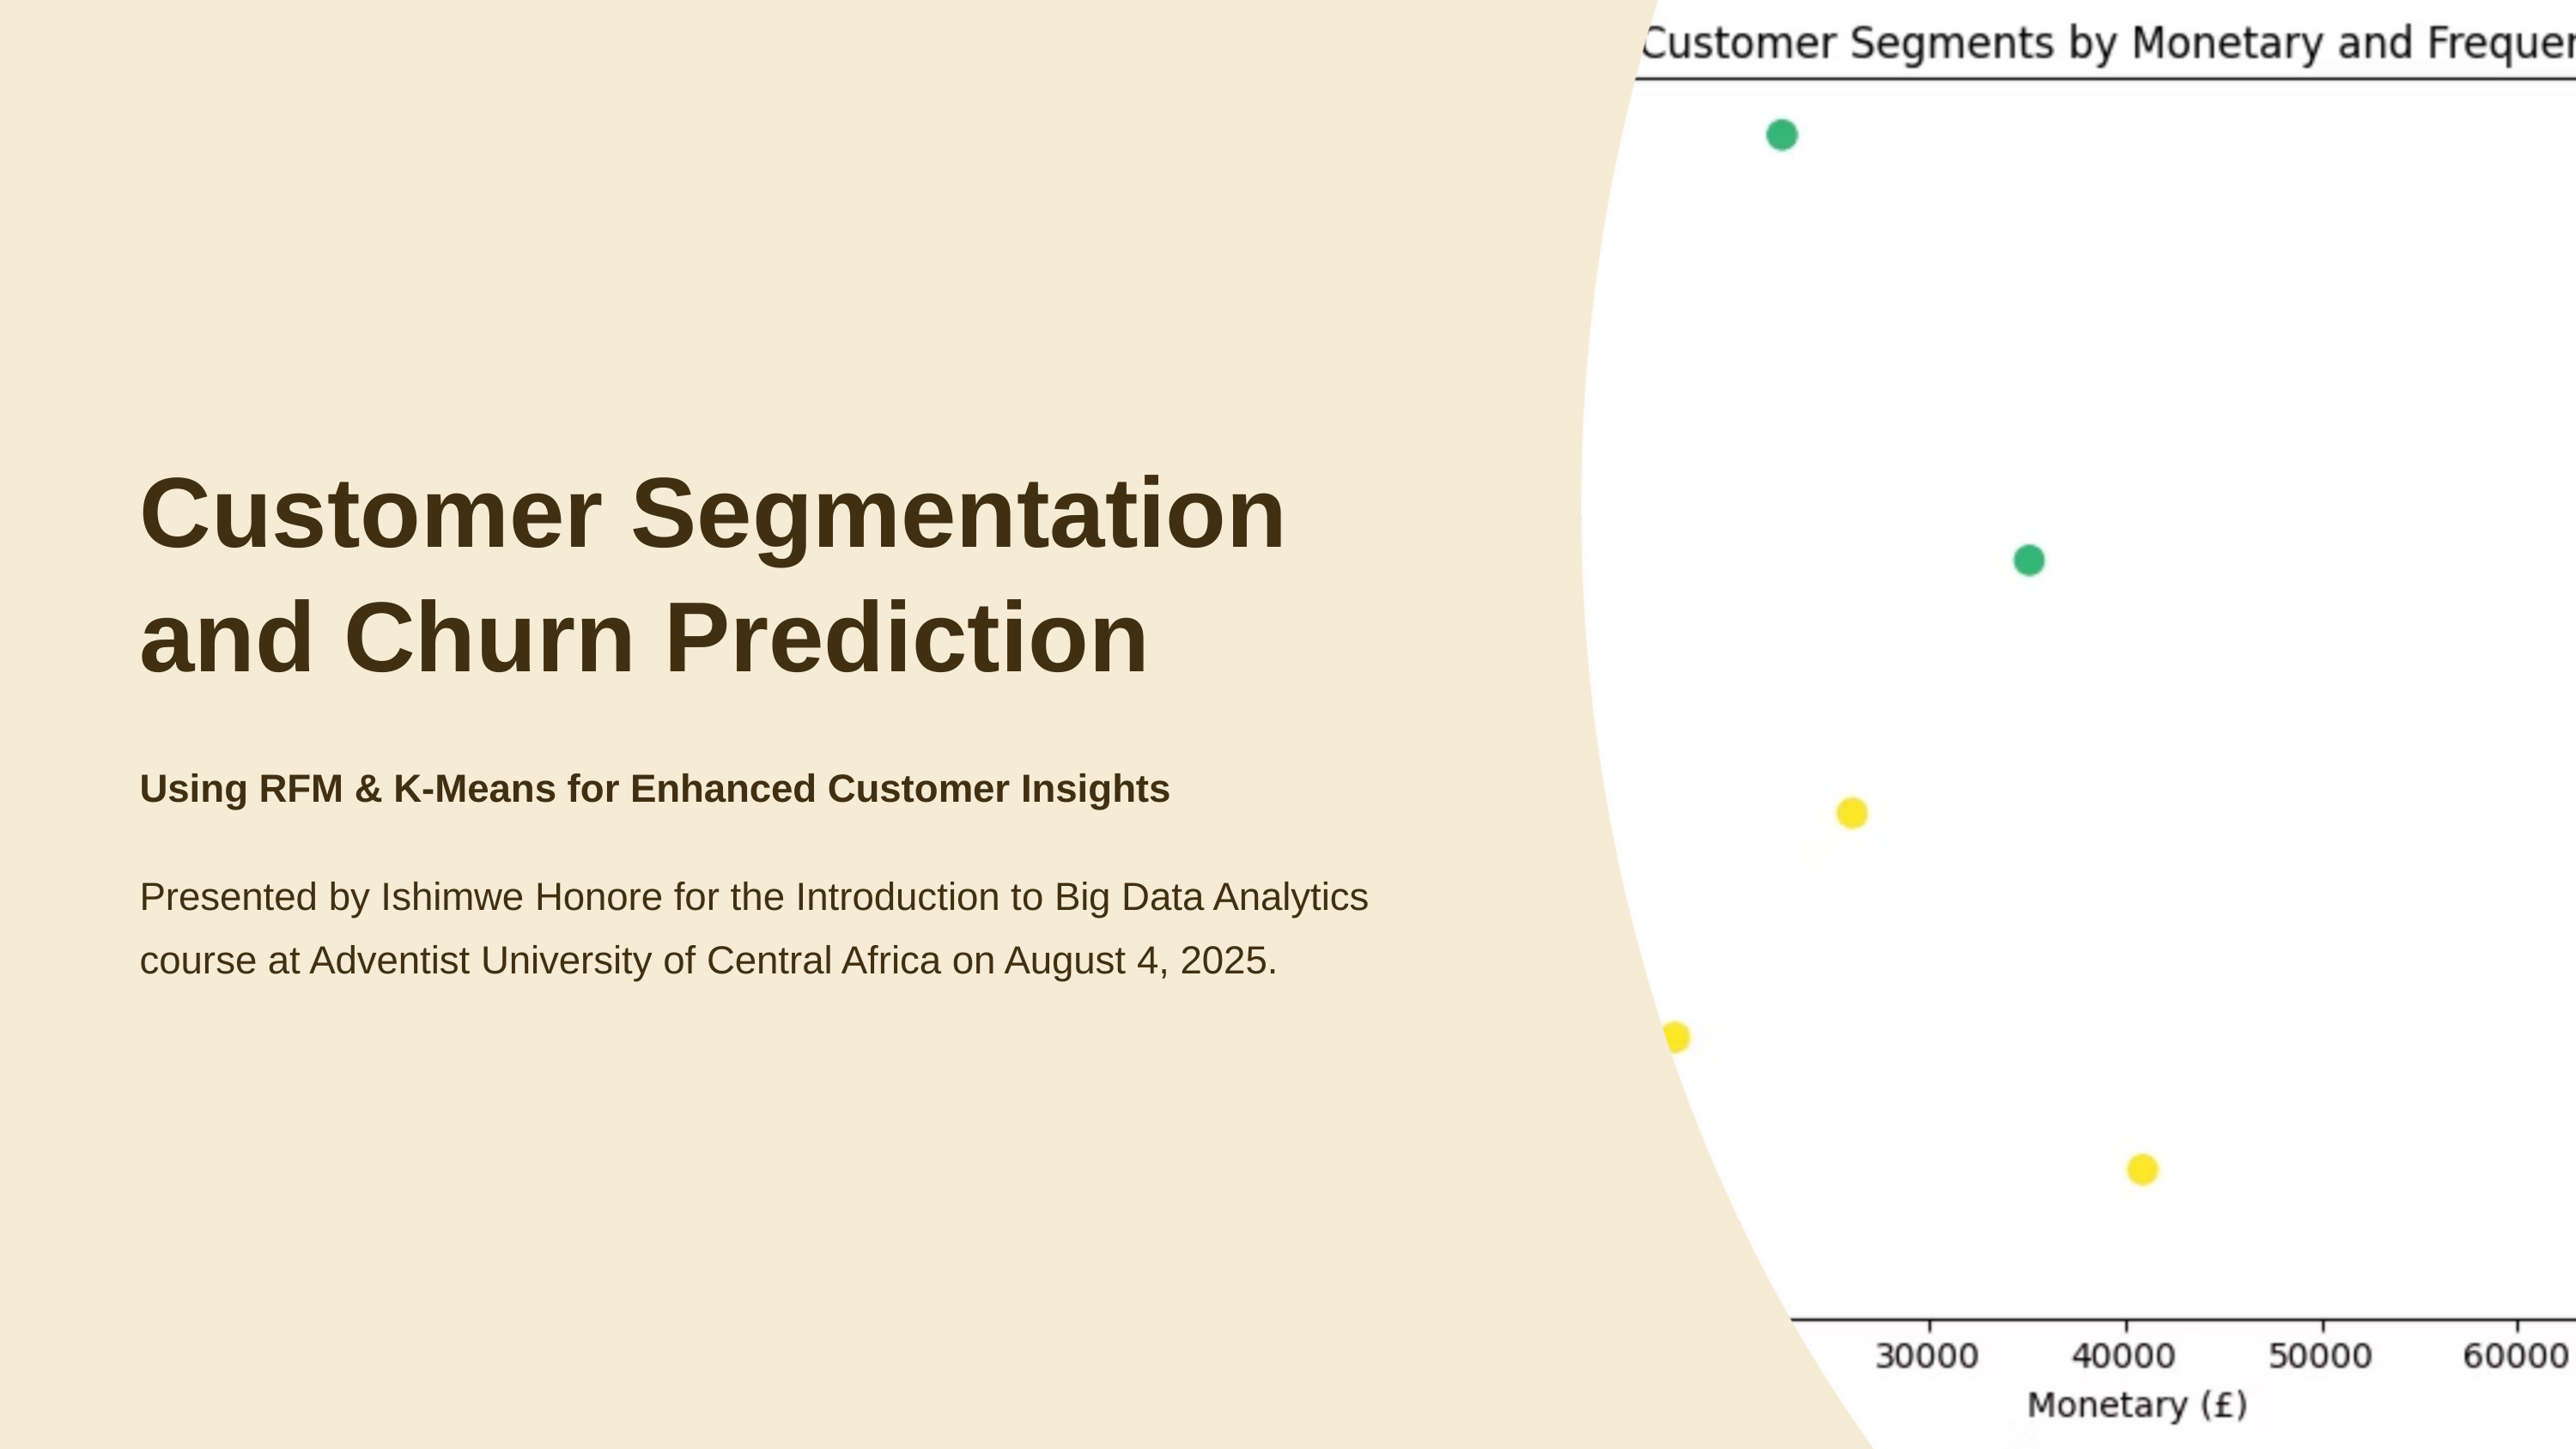

Customer Segmentation and Churn Prediction
Using RFM & K-Means for Enhanced Customer Insights
Presented by Ishimwe Honore for the Introduction to Big Data Analytics course at Adventist University of Central Africa on August 4, 2025.